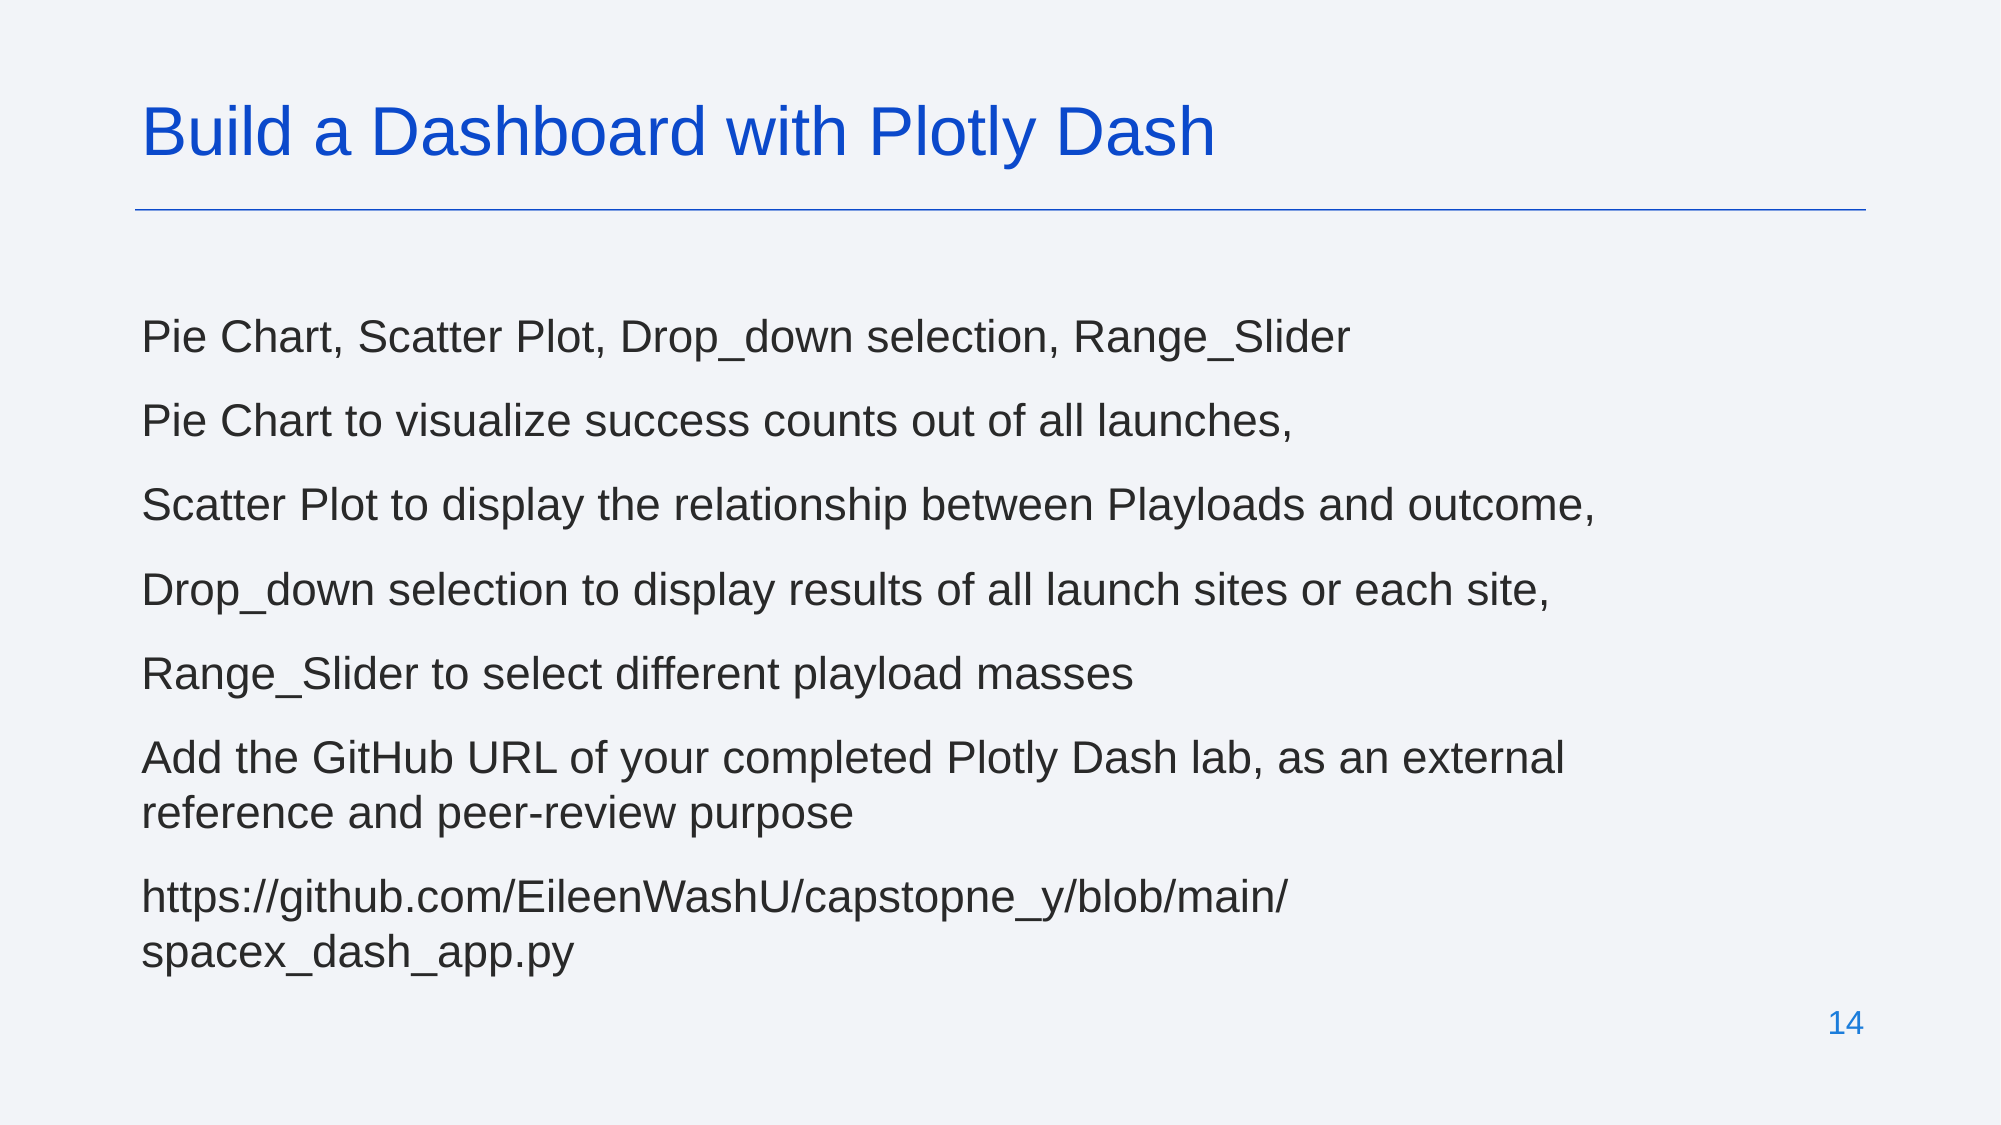

Build a Dashboard with Plotly Dash
Pie Chart, Scatter Plot, Drop_down selection, Range_Slider
Pie Chart to visualize success counts out of all launches,
Scatter Plot to display the relationship between Playloads and outcome,
Drop_down selection to display results of all launch sites or each site,
Range_Slider to select different playload masses
Add the GitHub URL of your completed Plotly Dash lab, as an external reference and peer-review purpose
https://github.com/EileenWashU/capstopne_y/blob/main/spacex_dash_app.py
14